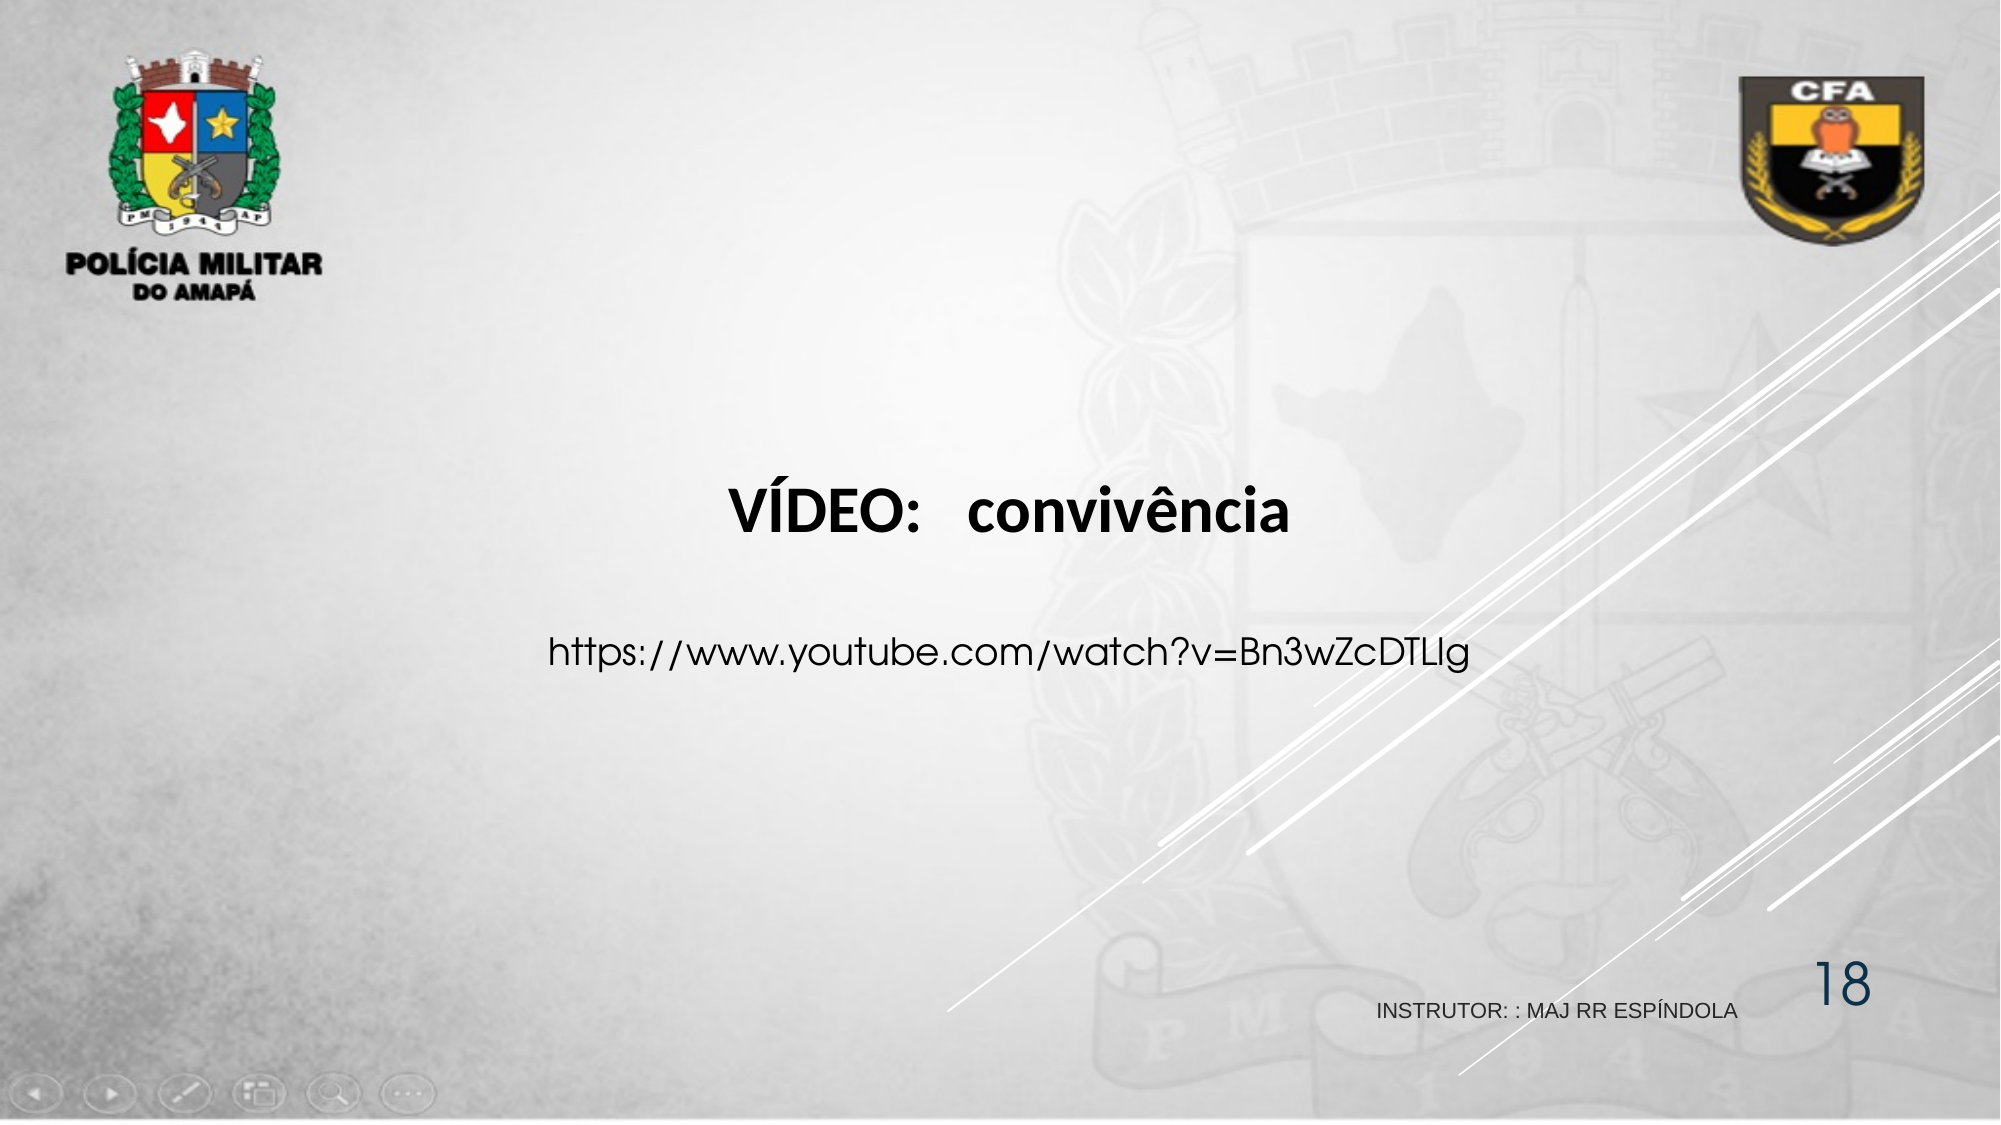

VÍDEO:   convivência
https://www.youtube.com/watch?v=Bn3wZcDTLlg
18
INSTRUTOR: : MAJ RR ESPÍNDOLA